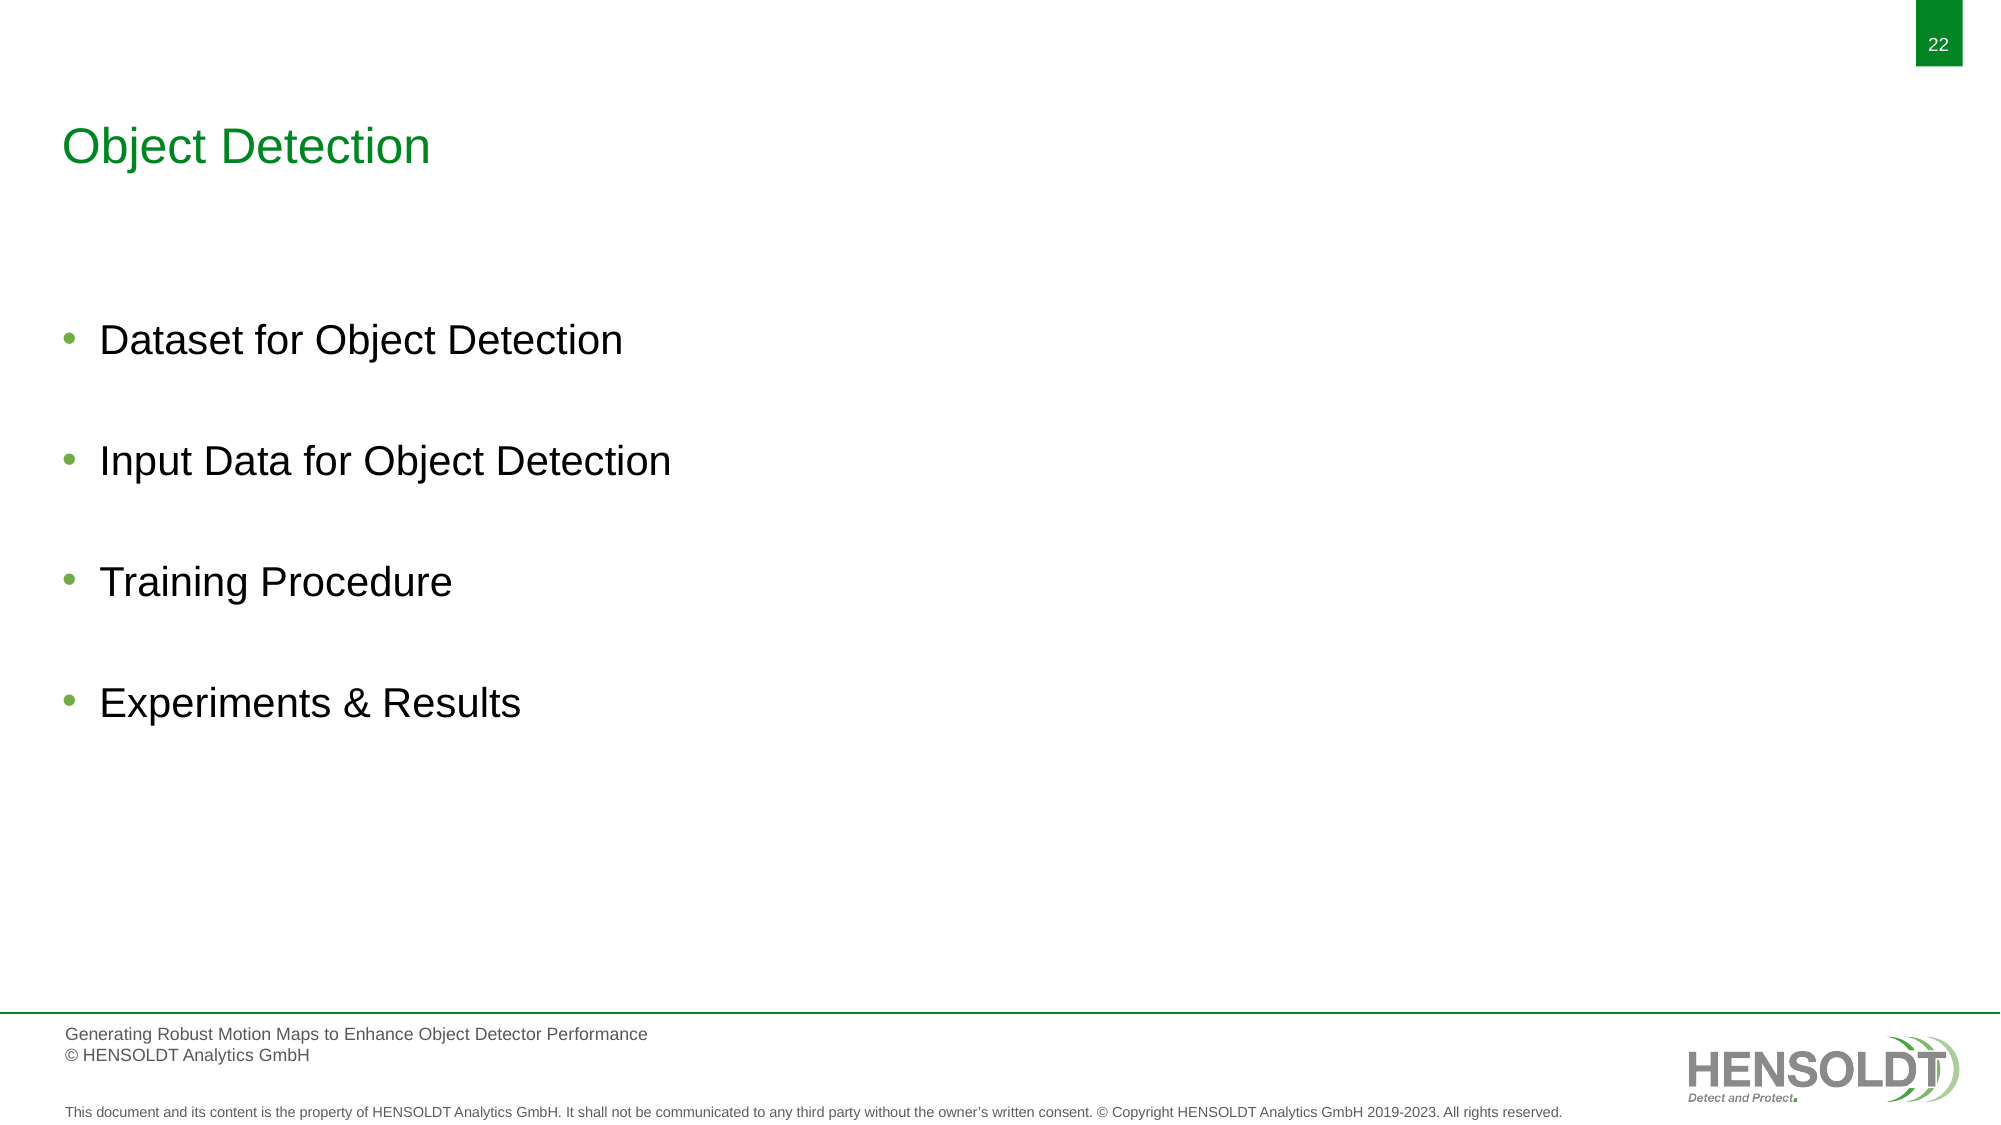

Object Detection
Dataset for Object Detection
Input Data for Object Detection
Training Procedure
Experiments & Results